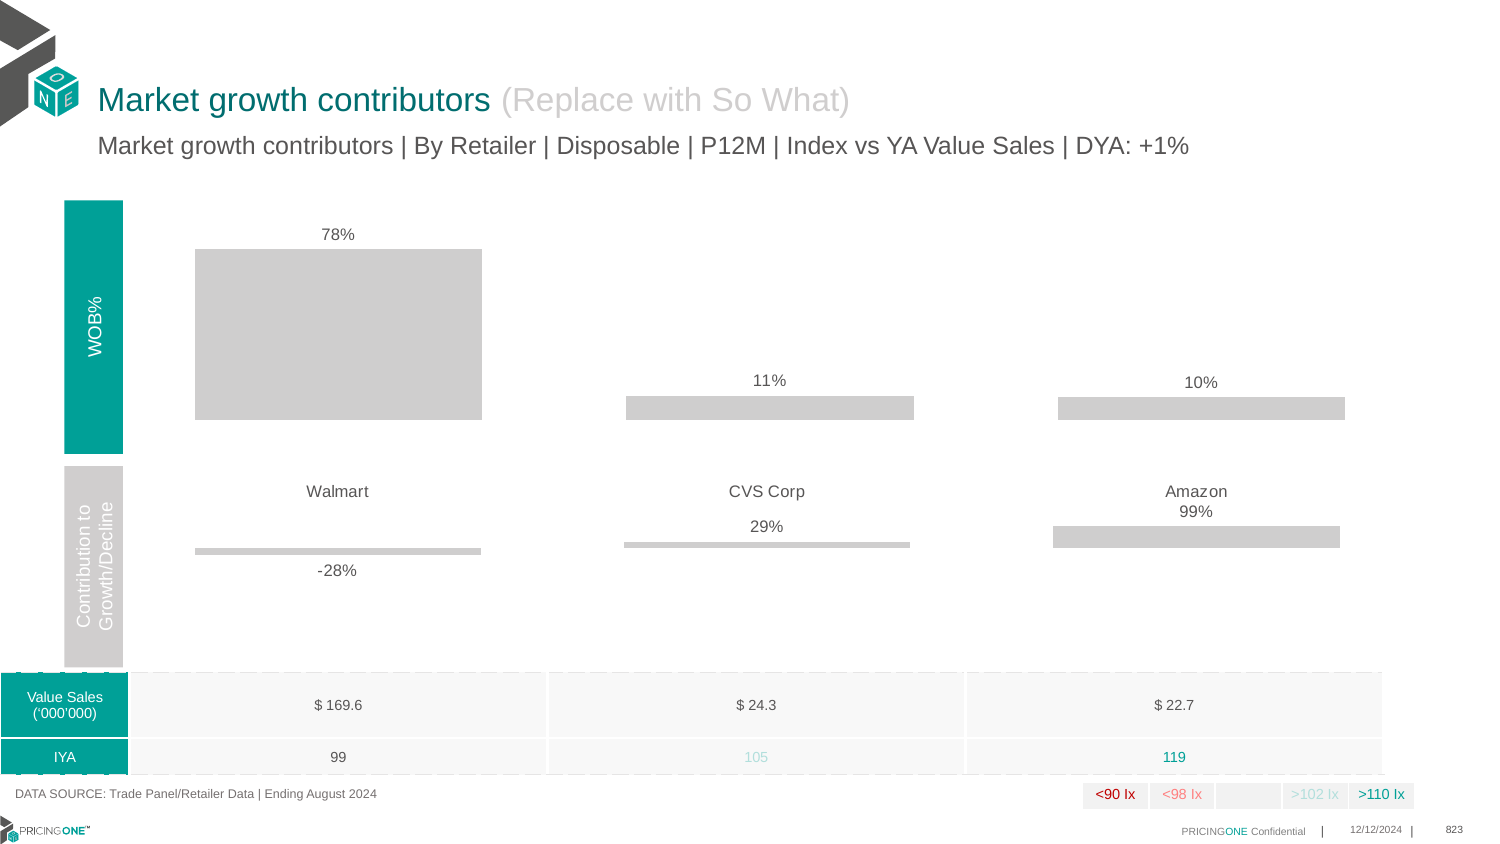

# Market growth contributors (Replace with So What)
Market growth contributors | By Retailer | Disposable | P12M | Index vs YA Value Sales | DYA: +1%

### Chart

| Category | WoB % |
|---|---|
| Walmart | 0.7828279824994165 |
| CVS Corp | 0.11238722161519277 |
| Amazon | 0.10478479588539075 |
WOB%

### Chart

| Category | Growth Contribution |
|---|---|
| Walmart | -0.28405059037180175 |
| CVS Corp | 0.29072283654208647 |
| Amazon | 0.9933277538297153 |
Contribution to Growth/Decline
| Value Sales (‘000’000) | $ 169.6 | $ 24.3 | $ 22.7 |
| --- | --- | --- | --- |
| IYA | 99 | 105 | 119 |
DATA SOURCE: Trade Panel/Retailer Data | Ending August 2024
| <90 Ix | <98 Ix |  | >102 Ix | >110 Ix |
| --- | --- | --- | --- | --- |

12/12/2024
823